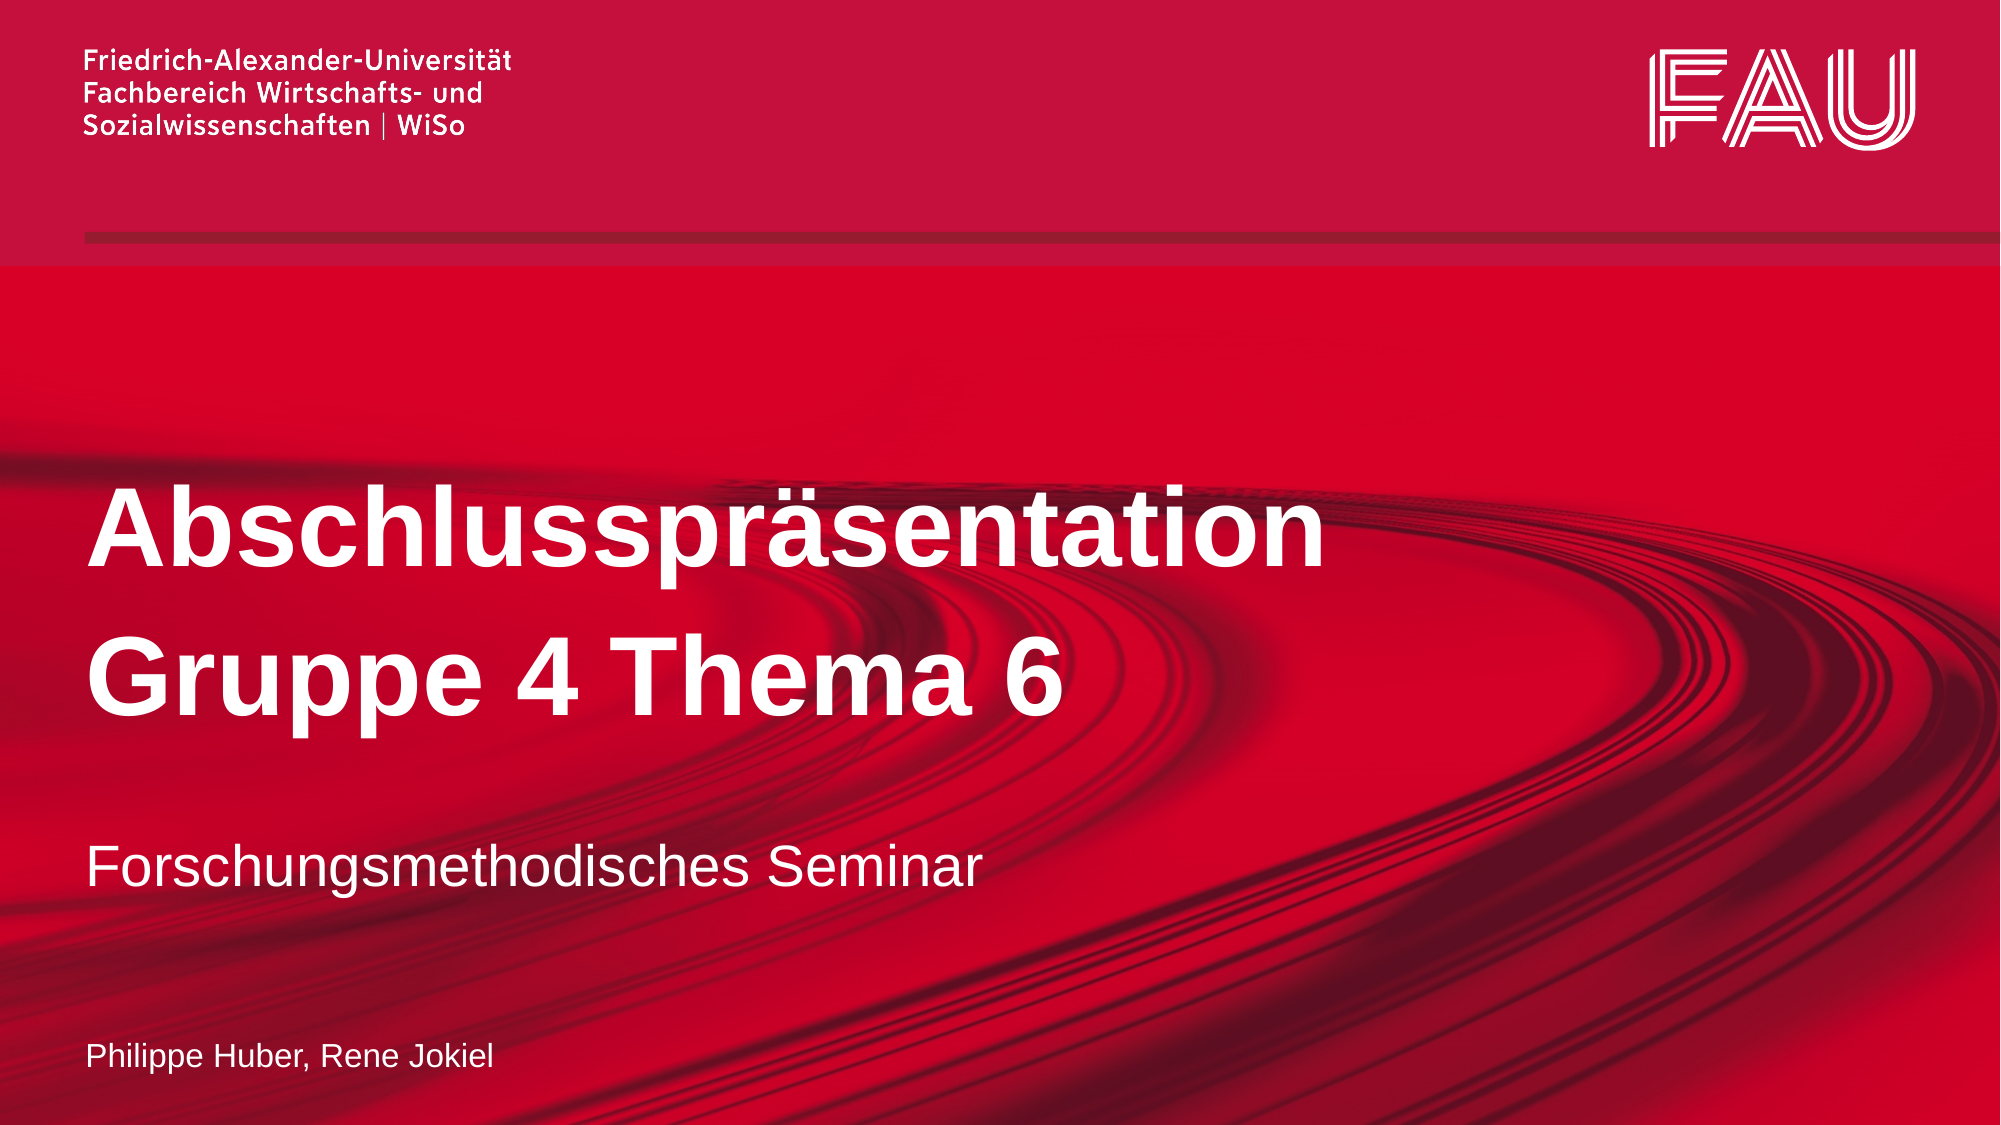

# Abschlusspräsentation Gruppe 4 Thema 6
Forschungsmethodisches Seminar
Philippe Huber, Rene Jokiel